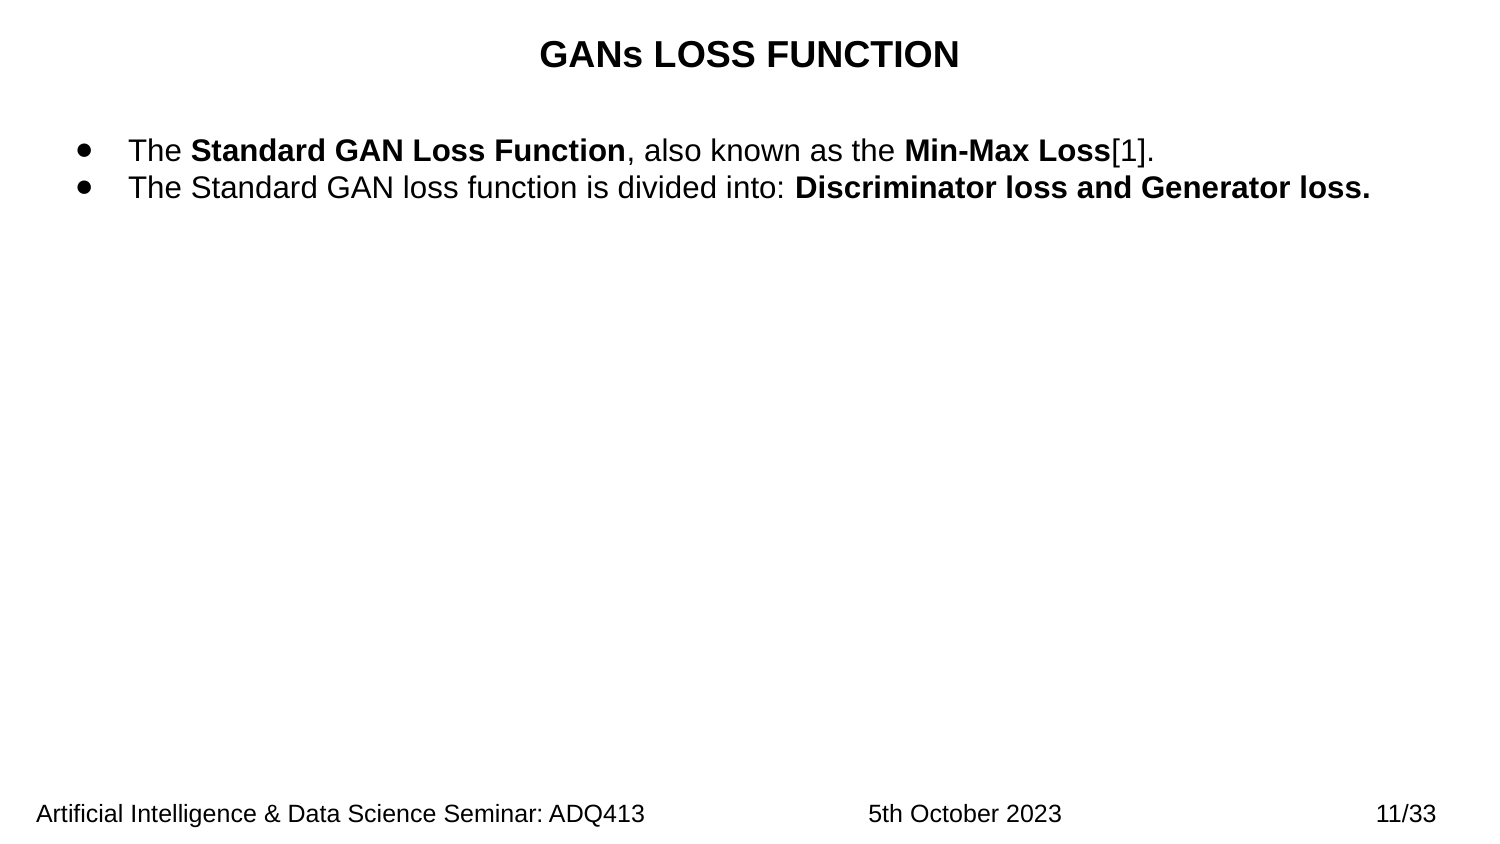

GANs LOSS FUNCTION
The Standard GAN Loss Function, also known as the Min-Max Loss[1].
The Standard GAN loss function is divided into: Discriminator loss and Generator loss.
   Artificial Intelligence & Data Science Seminar: ADQ413                                5th October 2023                                             11/33